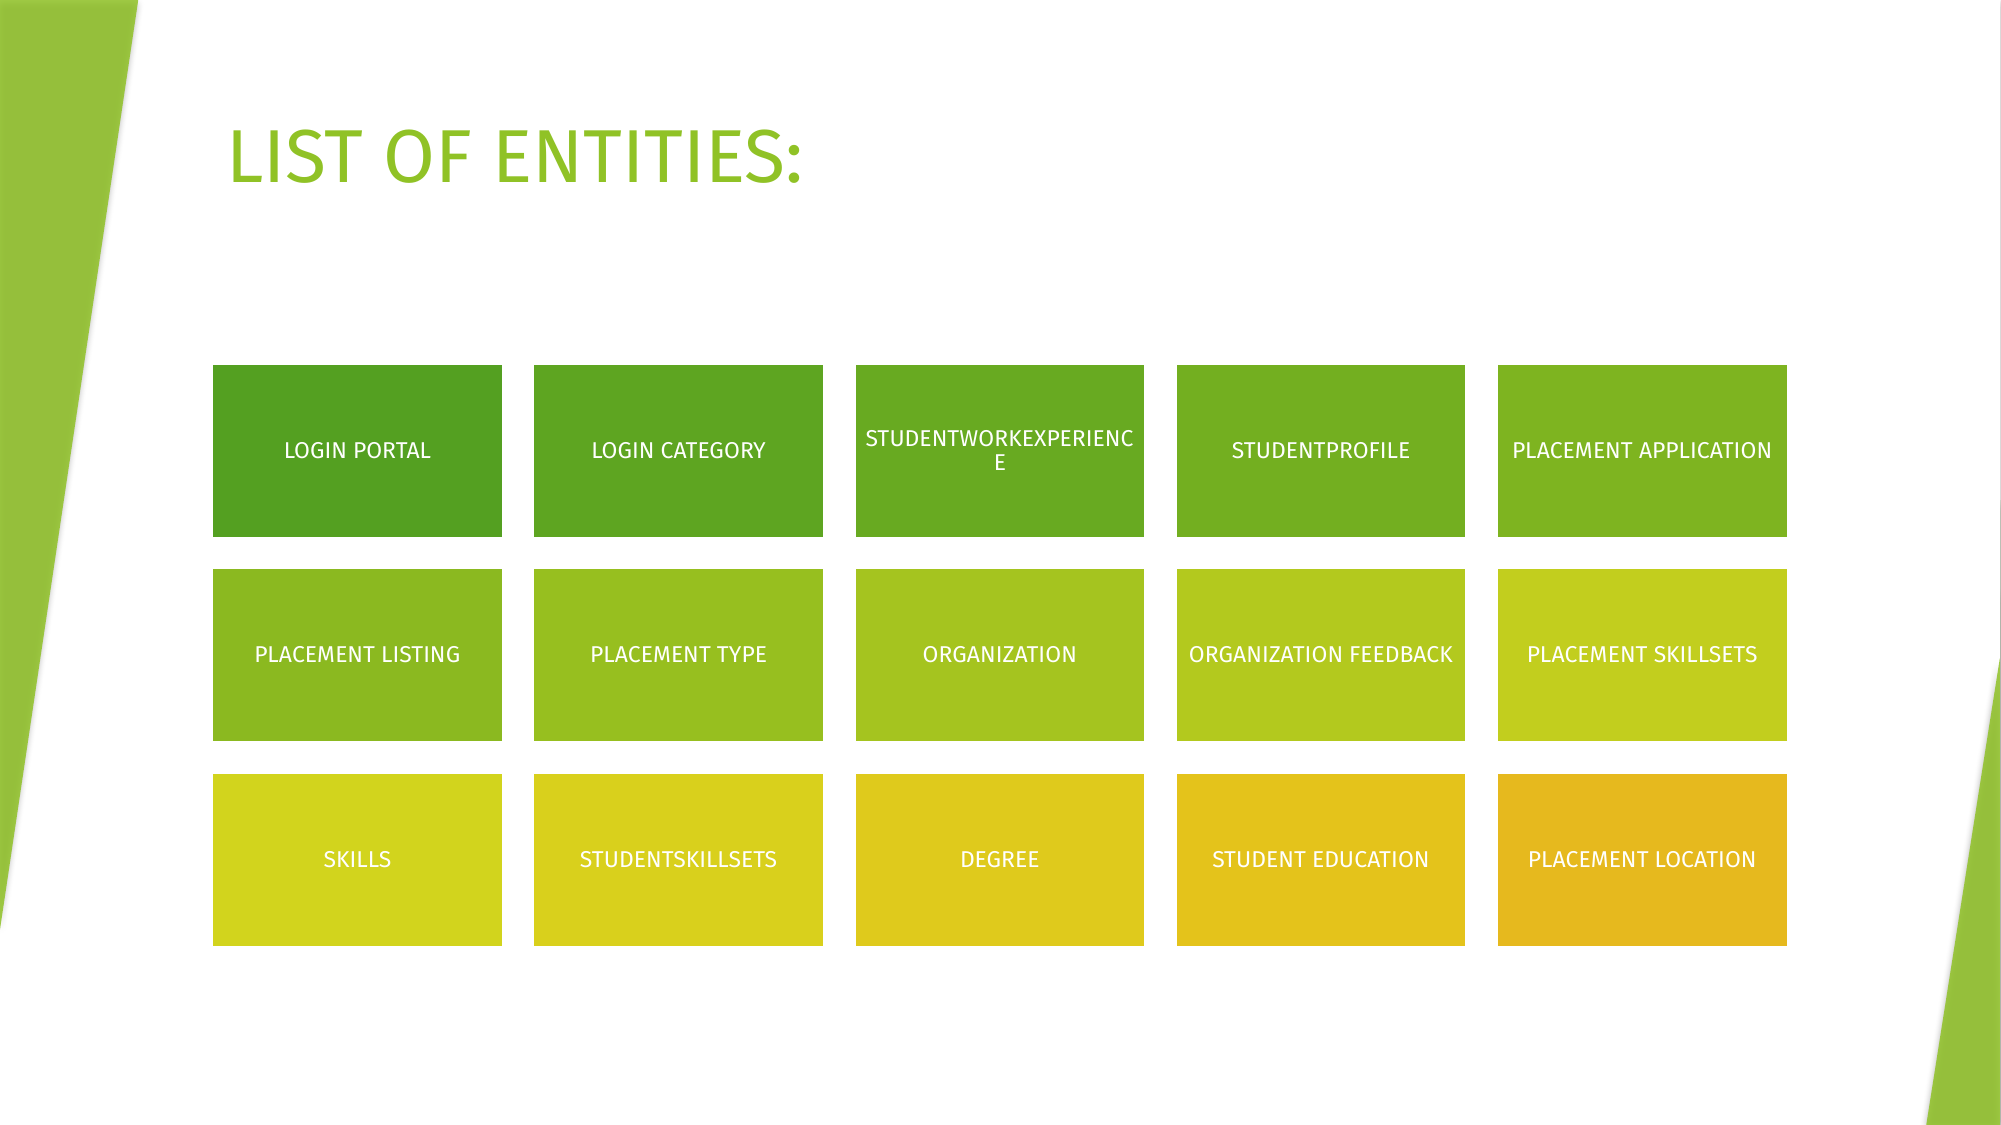

# LIST OF ENTITIES:
LOGIN PORTAL
LOGIN CATEGORY
STUDENTWORKEXPERIENCE
STUDENTPROFILE
PLACEMENT APPLICATION
PLACEMENT LISTING
PLACEMENT TYPE
ORGANIZATION
ORGANIZATION FEEDBACK
PLACEMENT SKILLSETS
SKILLS
STUDENTSKILLSETS
DEGREE
STUDENT EDUCATION
PLACEMENT LOCATION